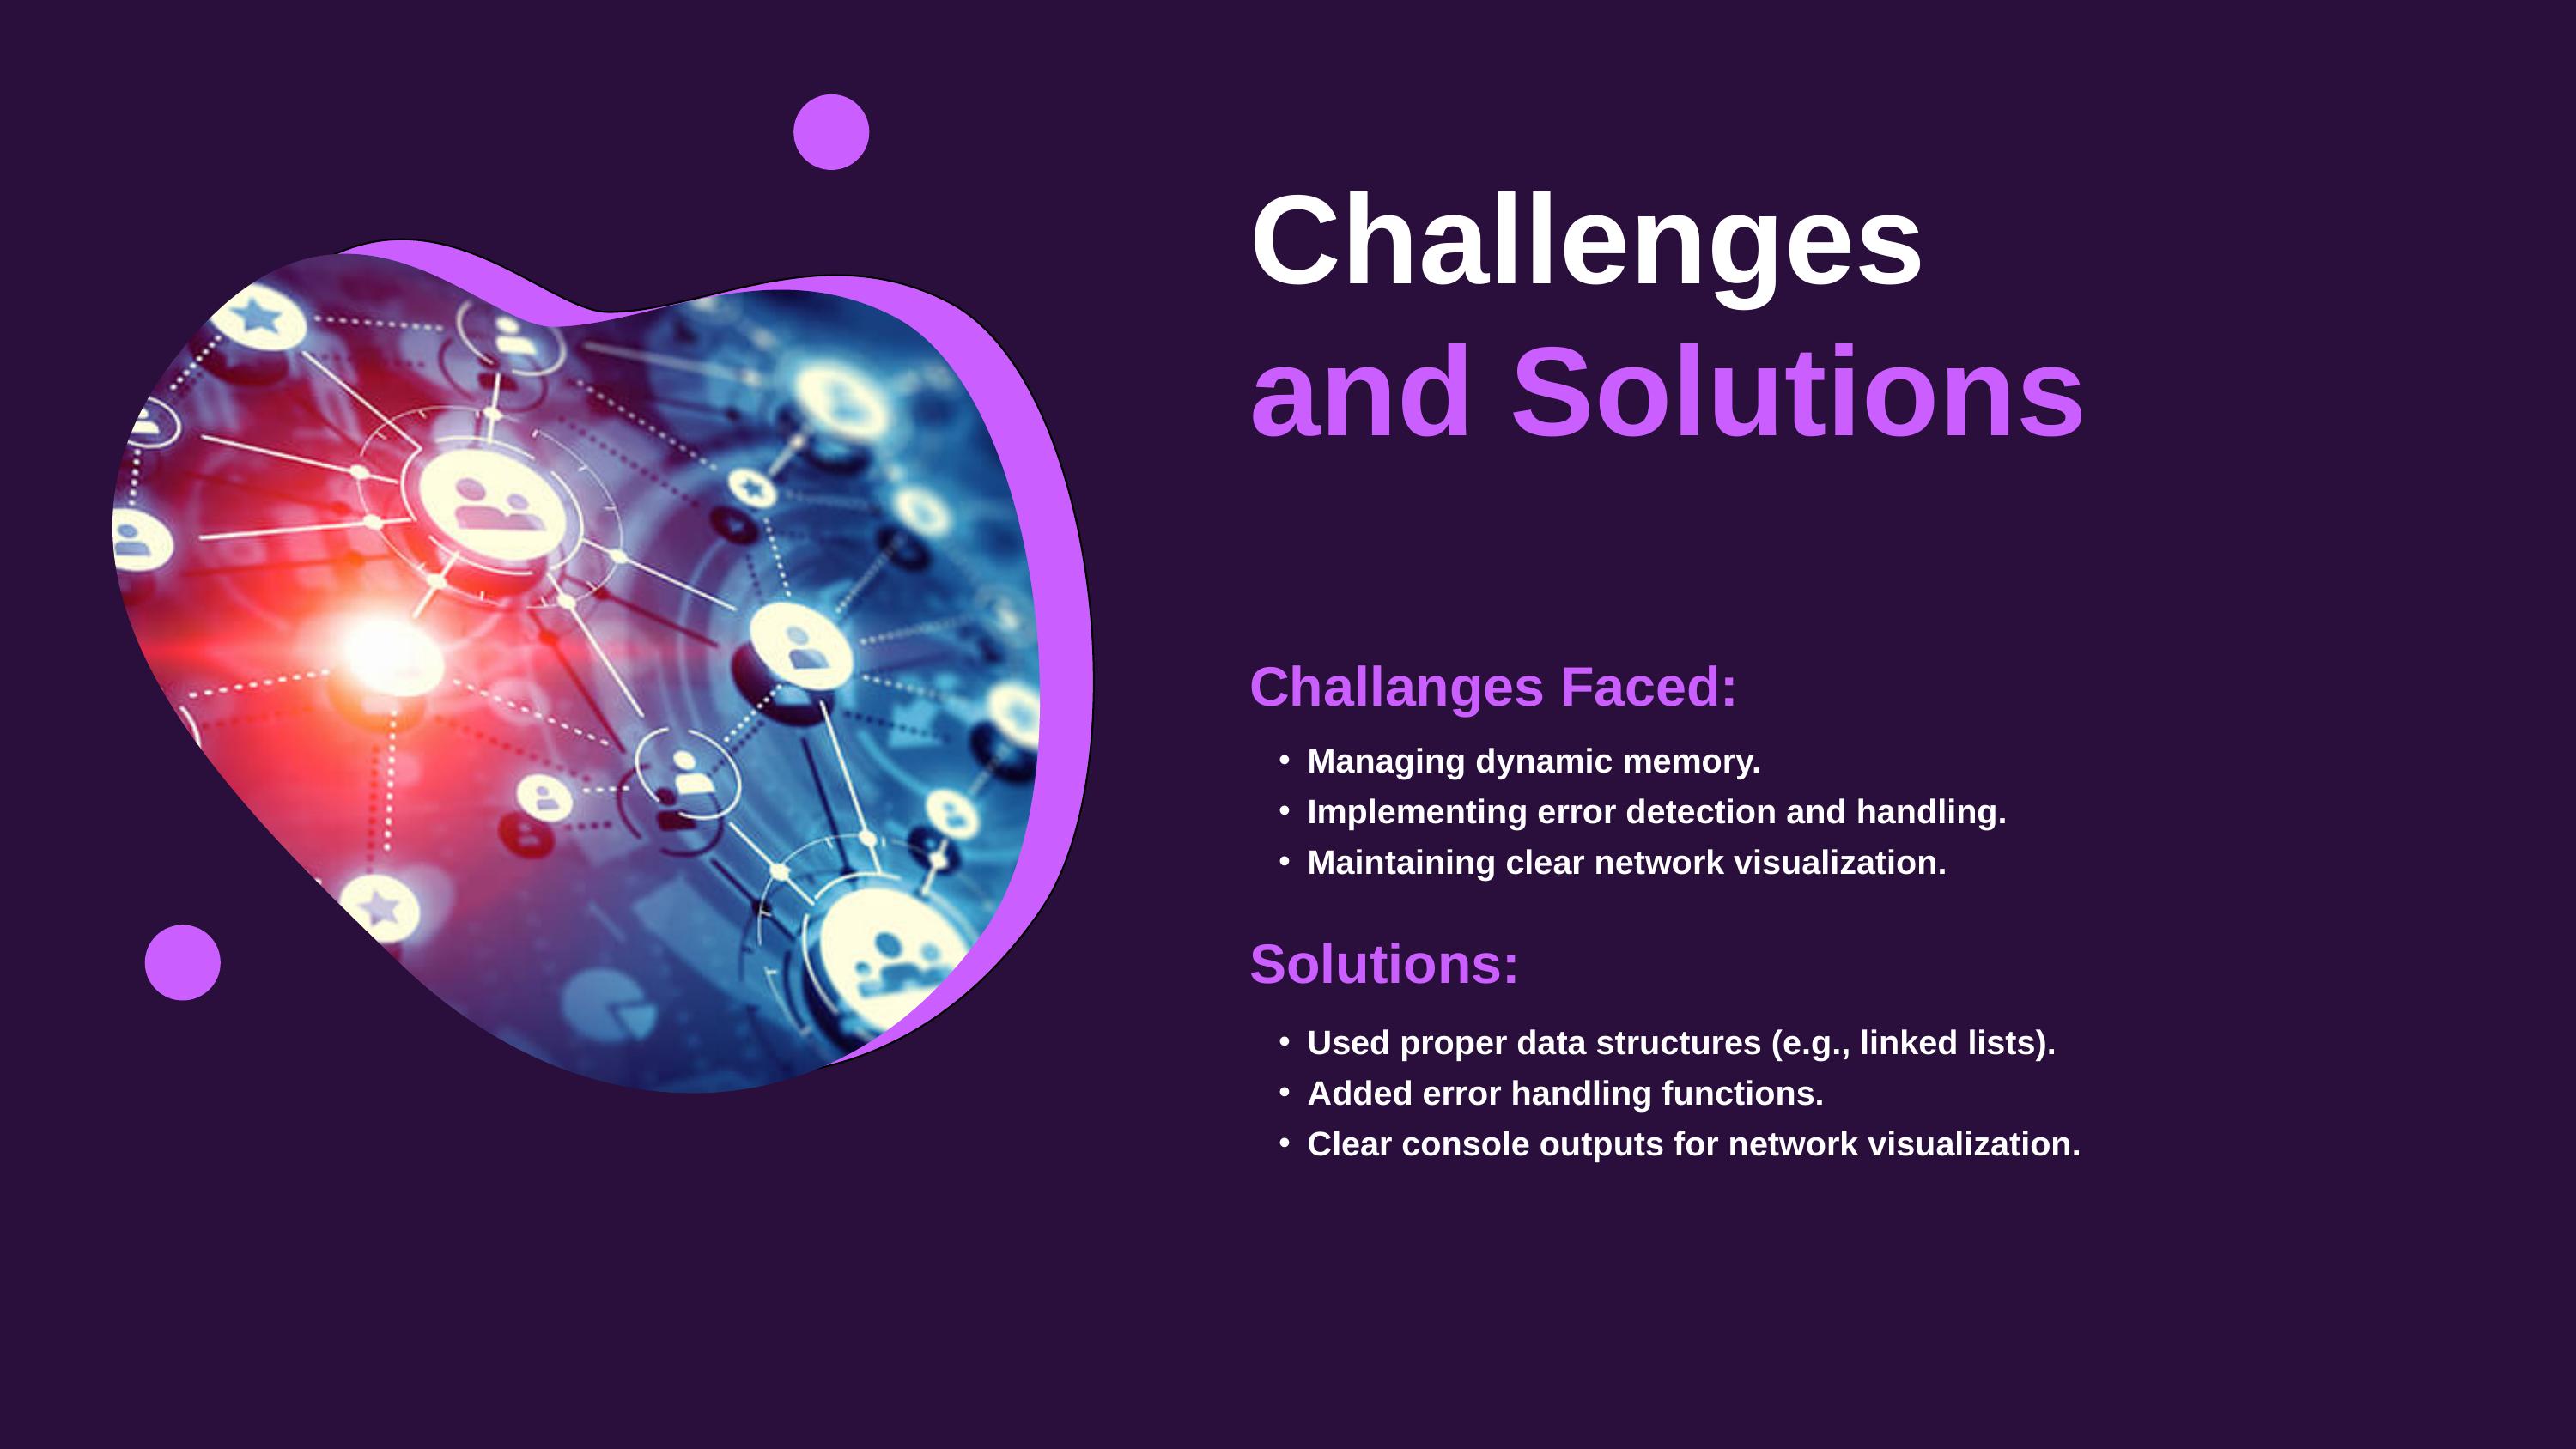

Challenges

and Solutions
Challanges Faced:

Managing dynamic memory.
Implementing error detection and handling.
Maintaining clear network visualization.

Solutions:

Used proper data structures (e.g., linked lists).
Added error handling functions.
Clear console outputs for network visualization.